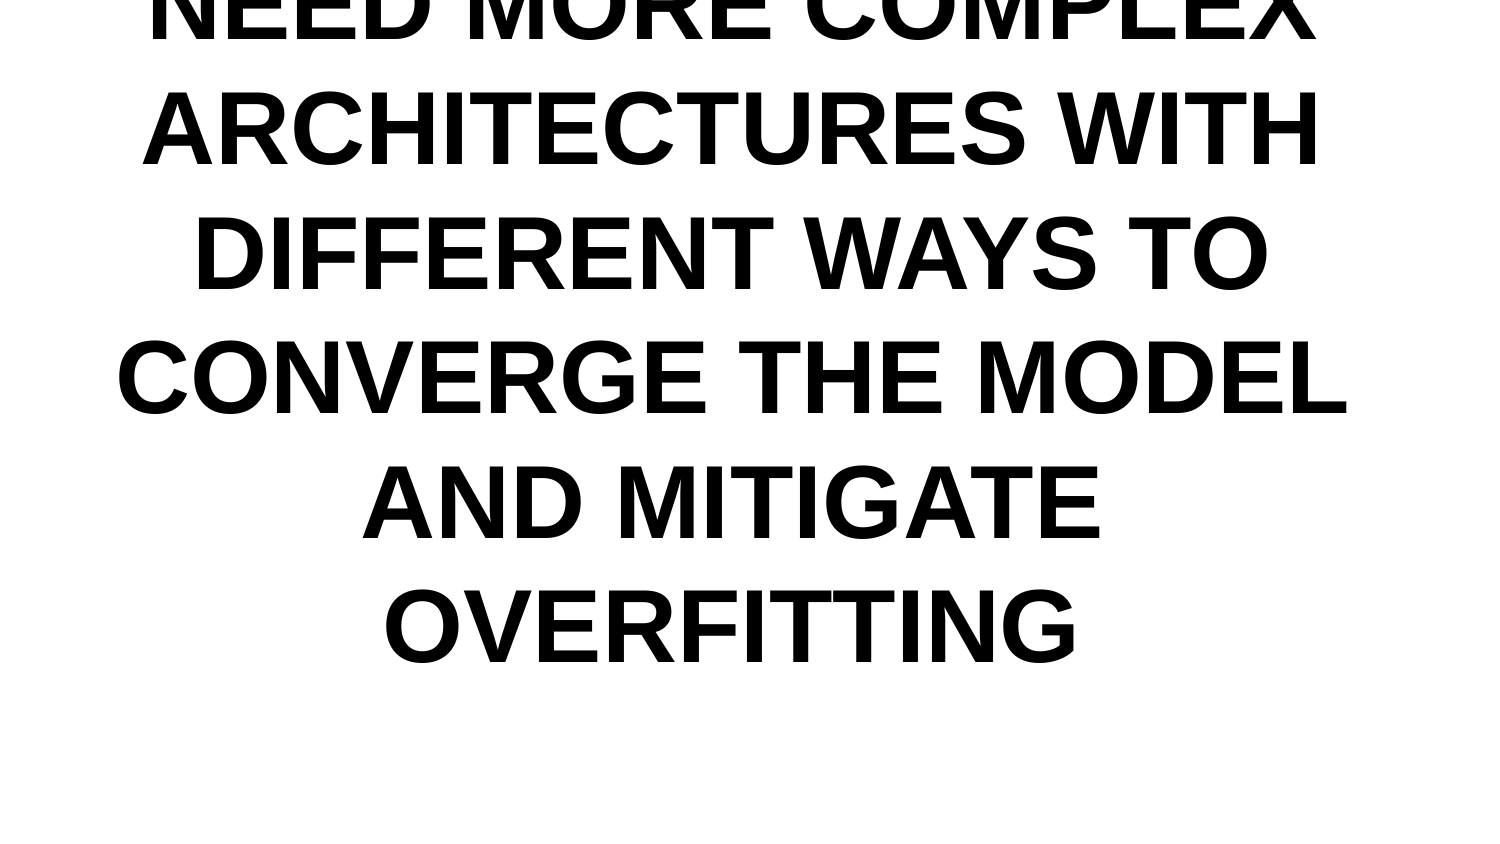

# NEED MORE COMPLEX ARCHITECTURES WITH DIFFERENT WAYS TO CONVERGE THE MODEL AND MITIGATE OVERFITTING